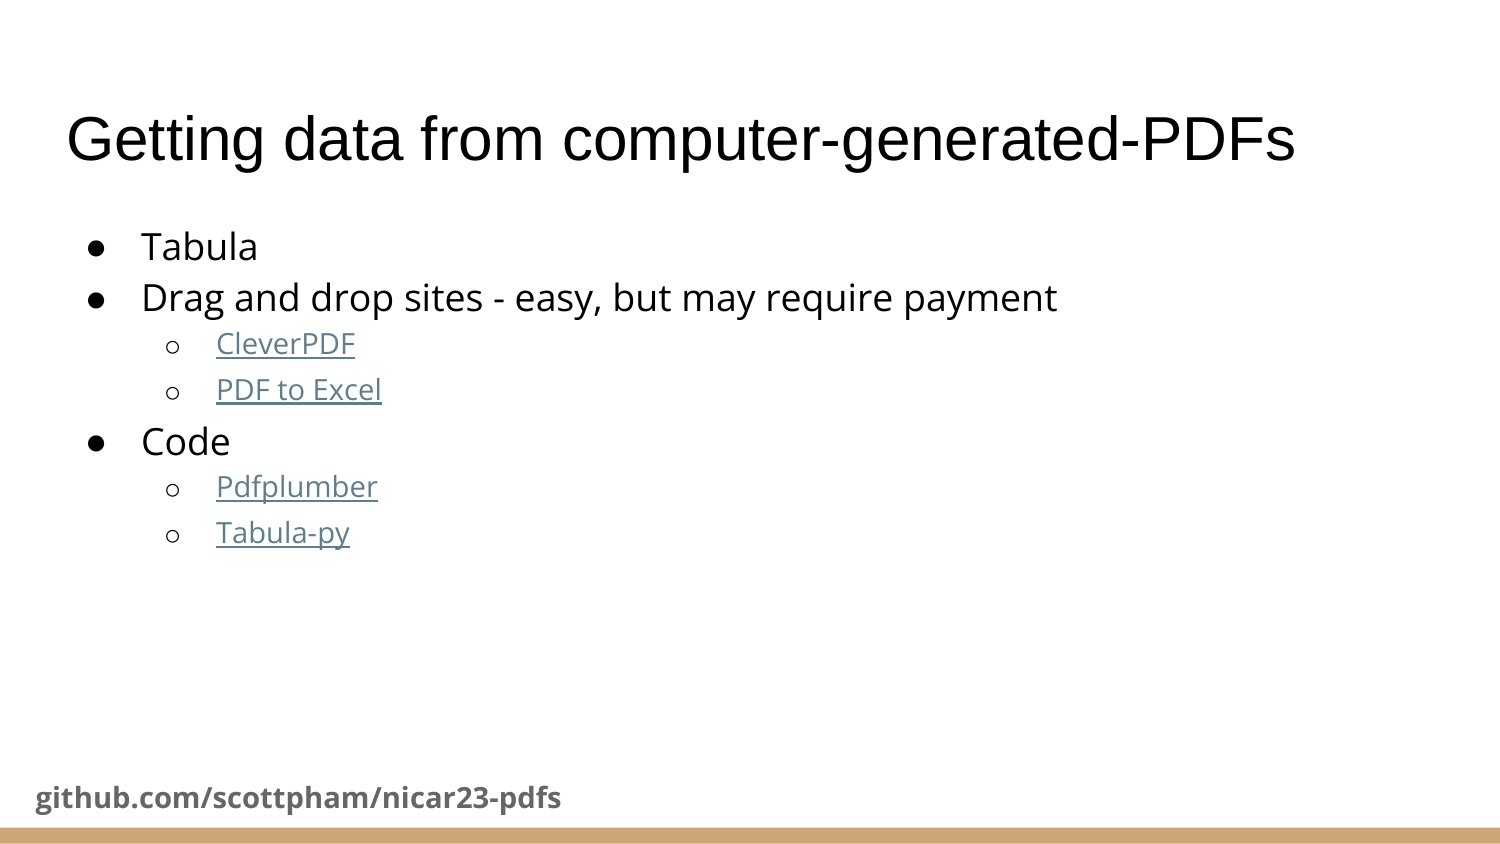

# Getting data from computer-generated-PDFs
Tabula
Drag and drop sites - easy, but may require payment
CleverPDF
PDF to Excel
Code
Pdfplumber
Tabula-py